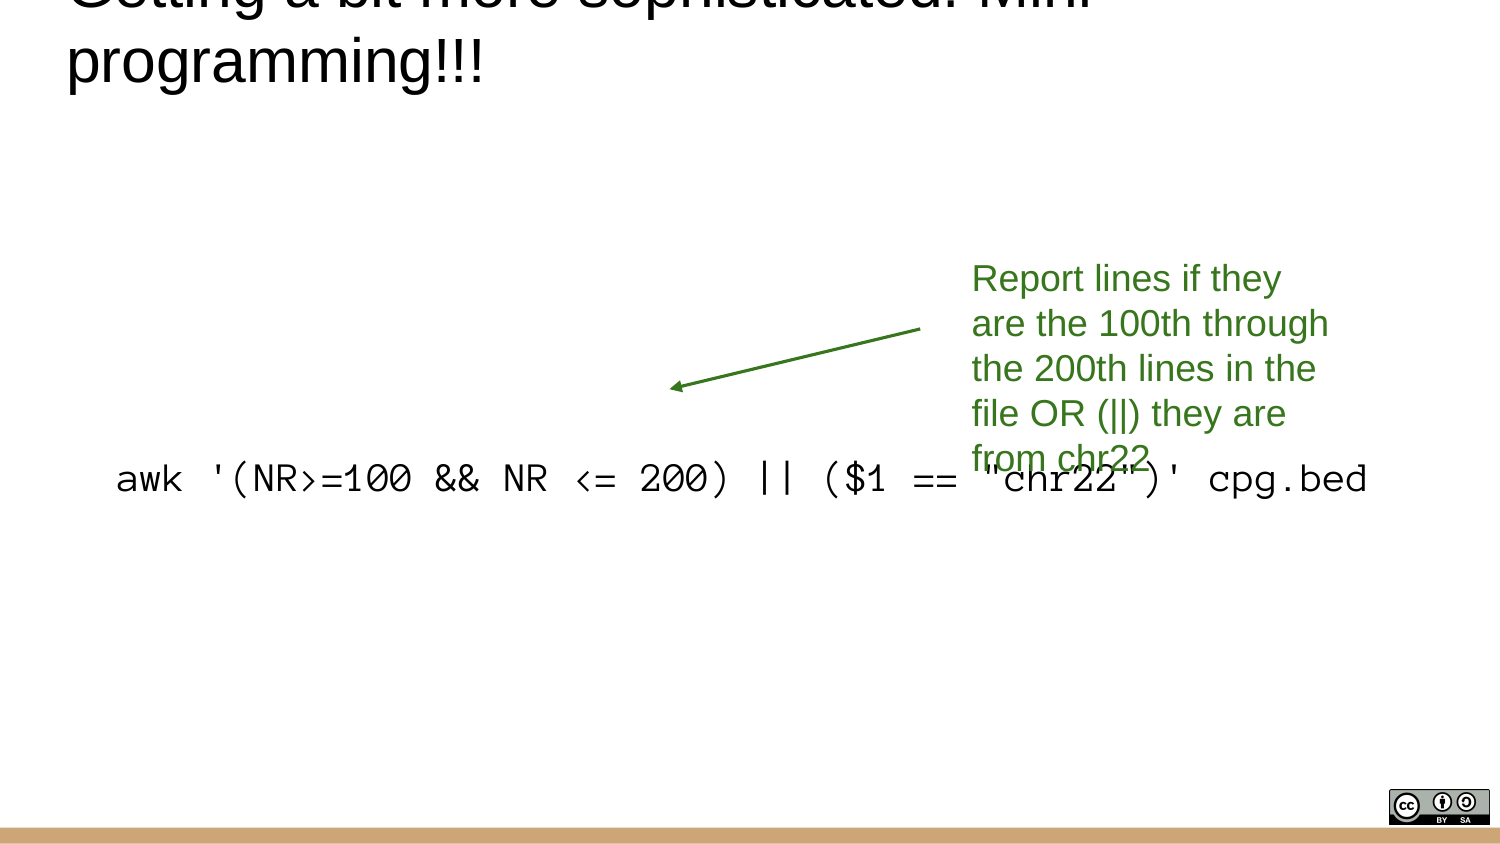

# Getting a bit more sophisticated. Mini programming!!!
Report lines if they are the 100th through the 200th lines in the file OR (||) they are from chr22
awk '(NR>=100 && NR <= 200) || ($1 == "chr22")' cpg.bed